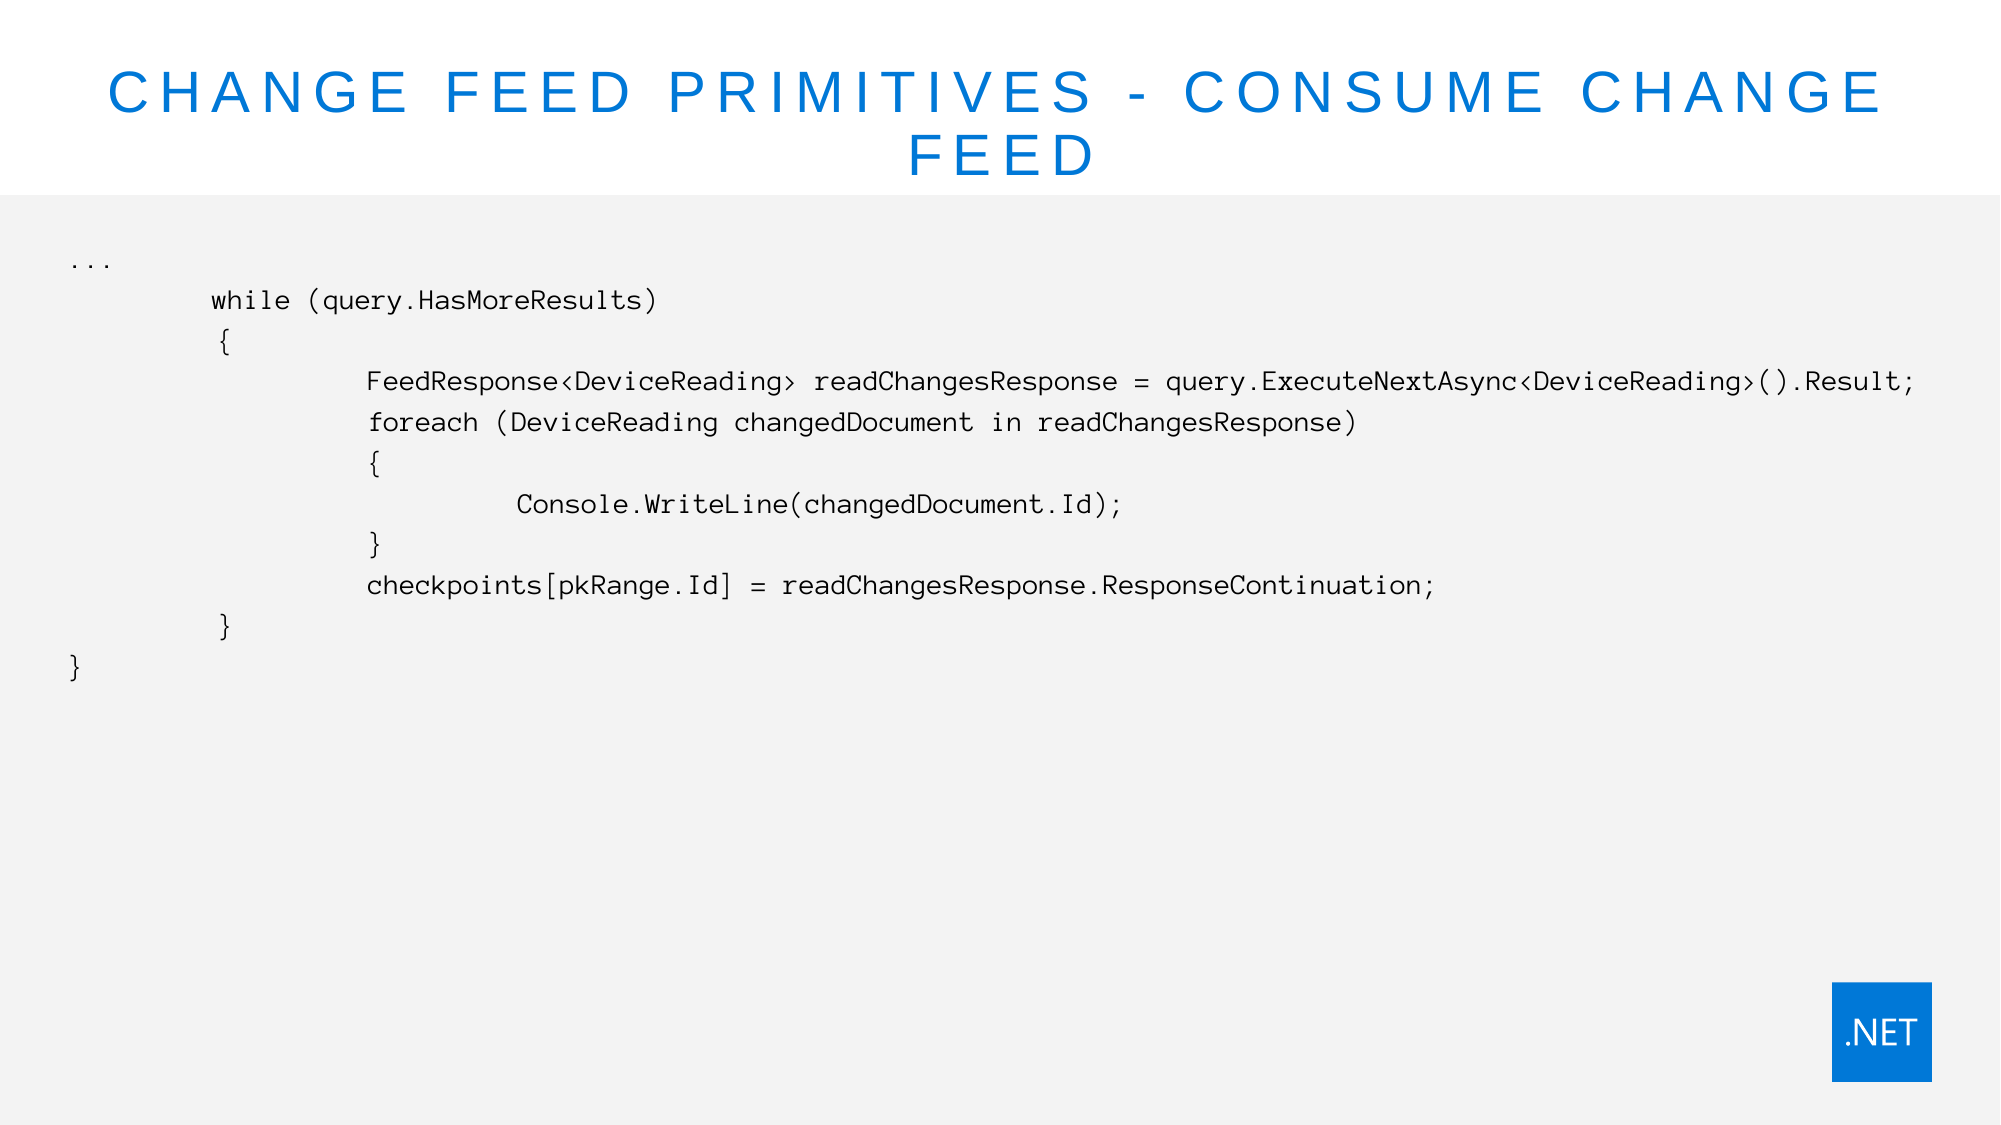

# Change Feed Primitives - Consume Change Feed
...
         while (query.HasMoreResults)
	{
		FeedResponse<DeviceReading> readChangesResponse = query.ExecuteNextAsync<DeviceReading>().Result;
		foreach (DeviceReading changedDocument in readChangesResponse)
		{
			Console.WriteLine(changedDocument.Id);
		}
		checkpoints[pkRange.Id] = readChangesResponse.ResponseContinuation;
	}
}